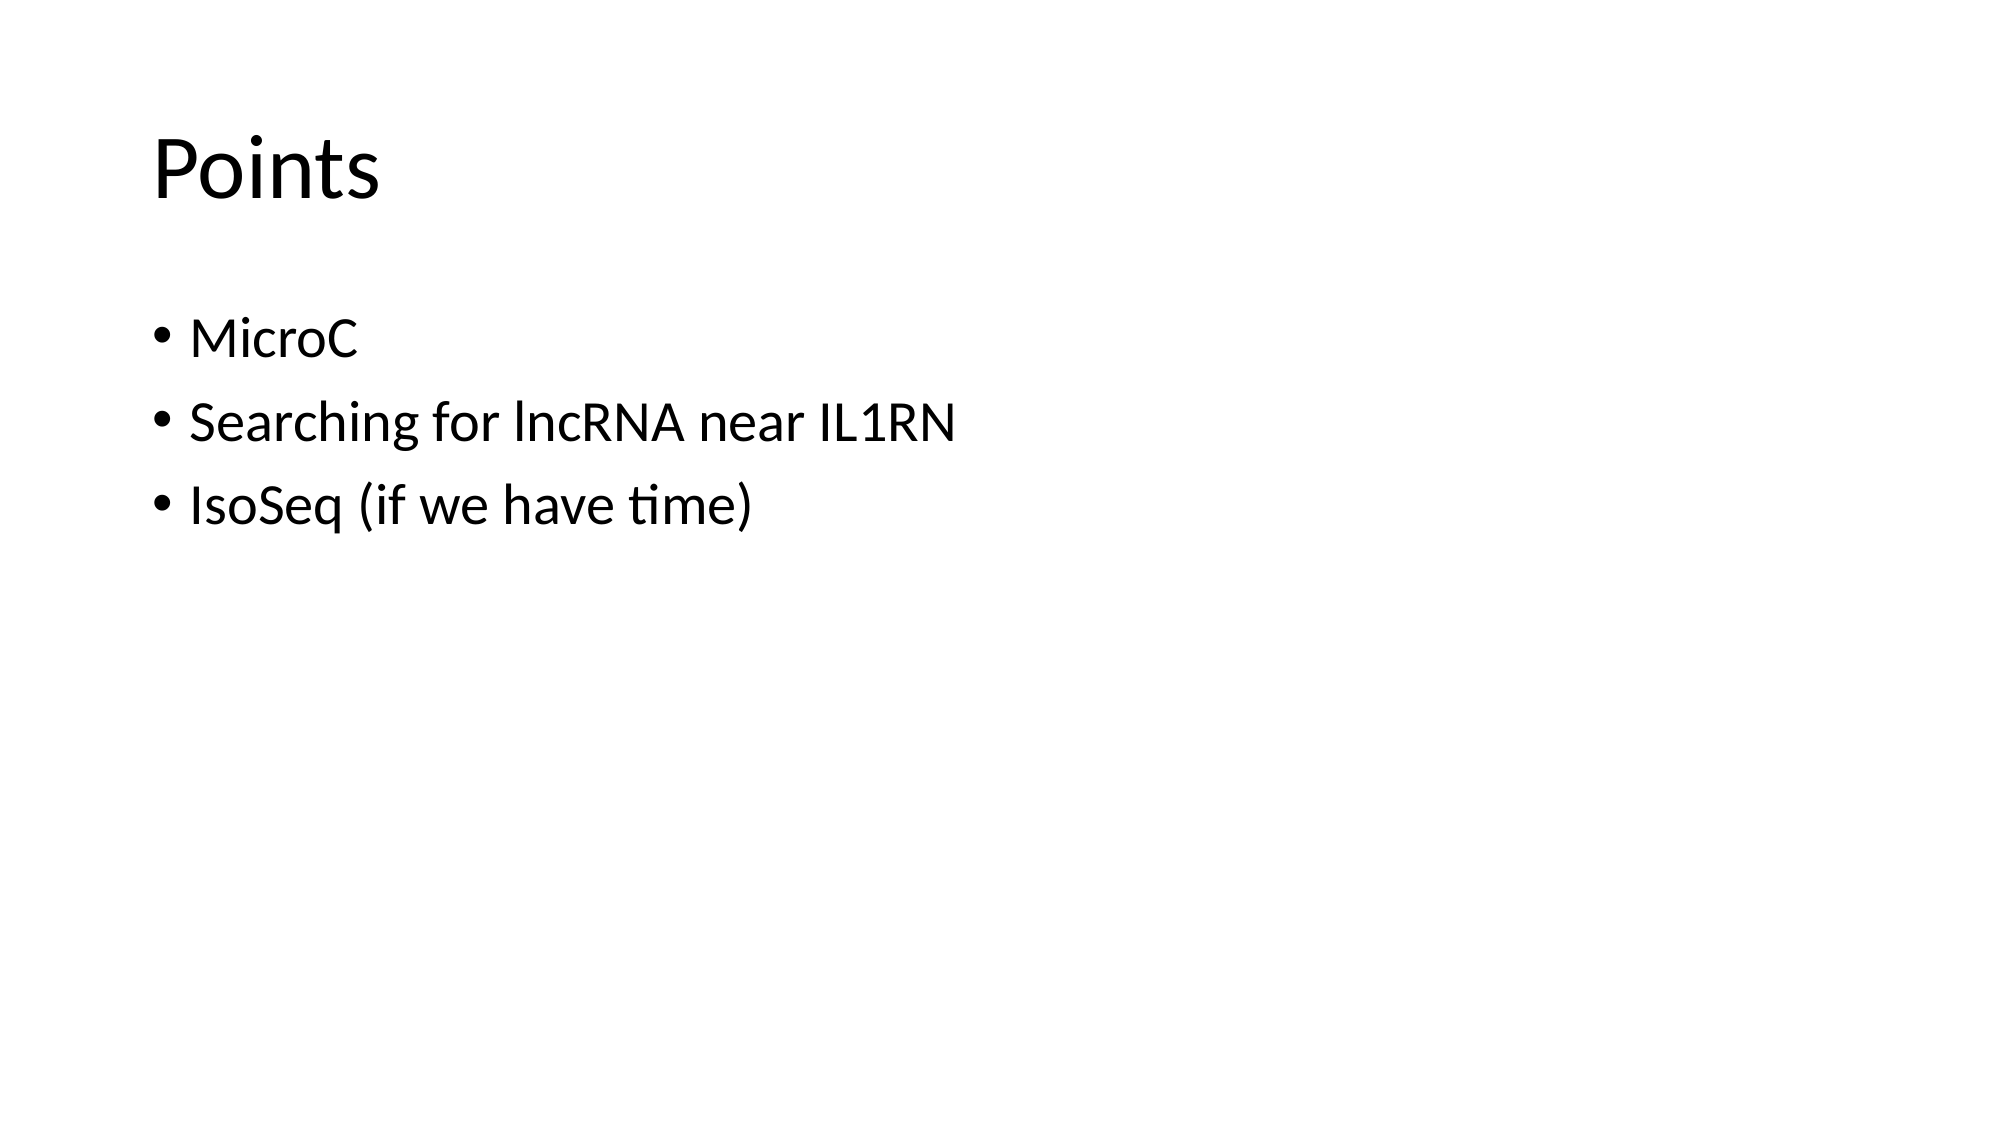

# Points
MicroC
Searching for lncRNA near IL1RN
IsoSeq (if we have time)